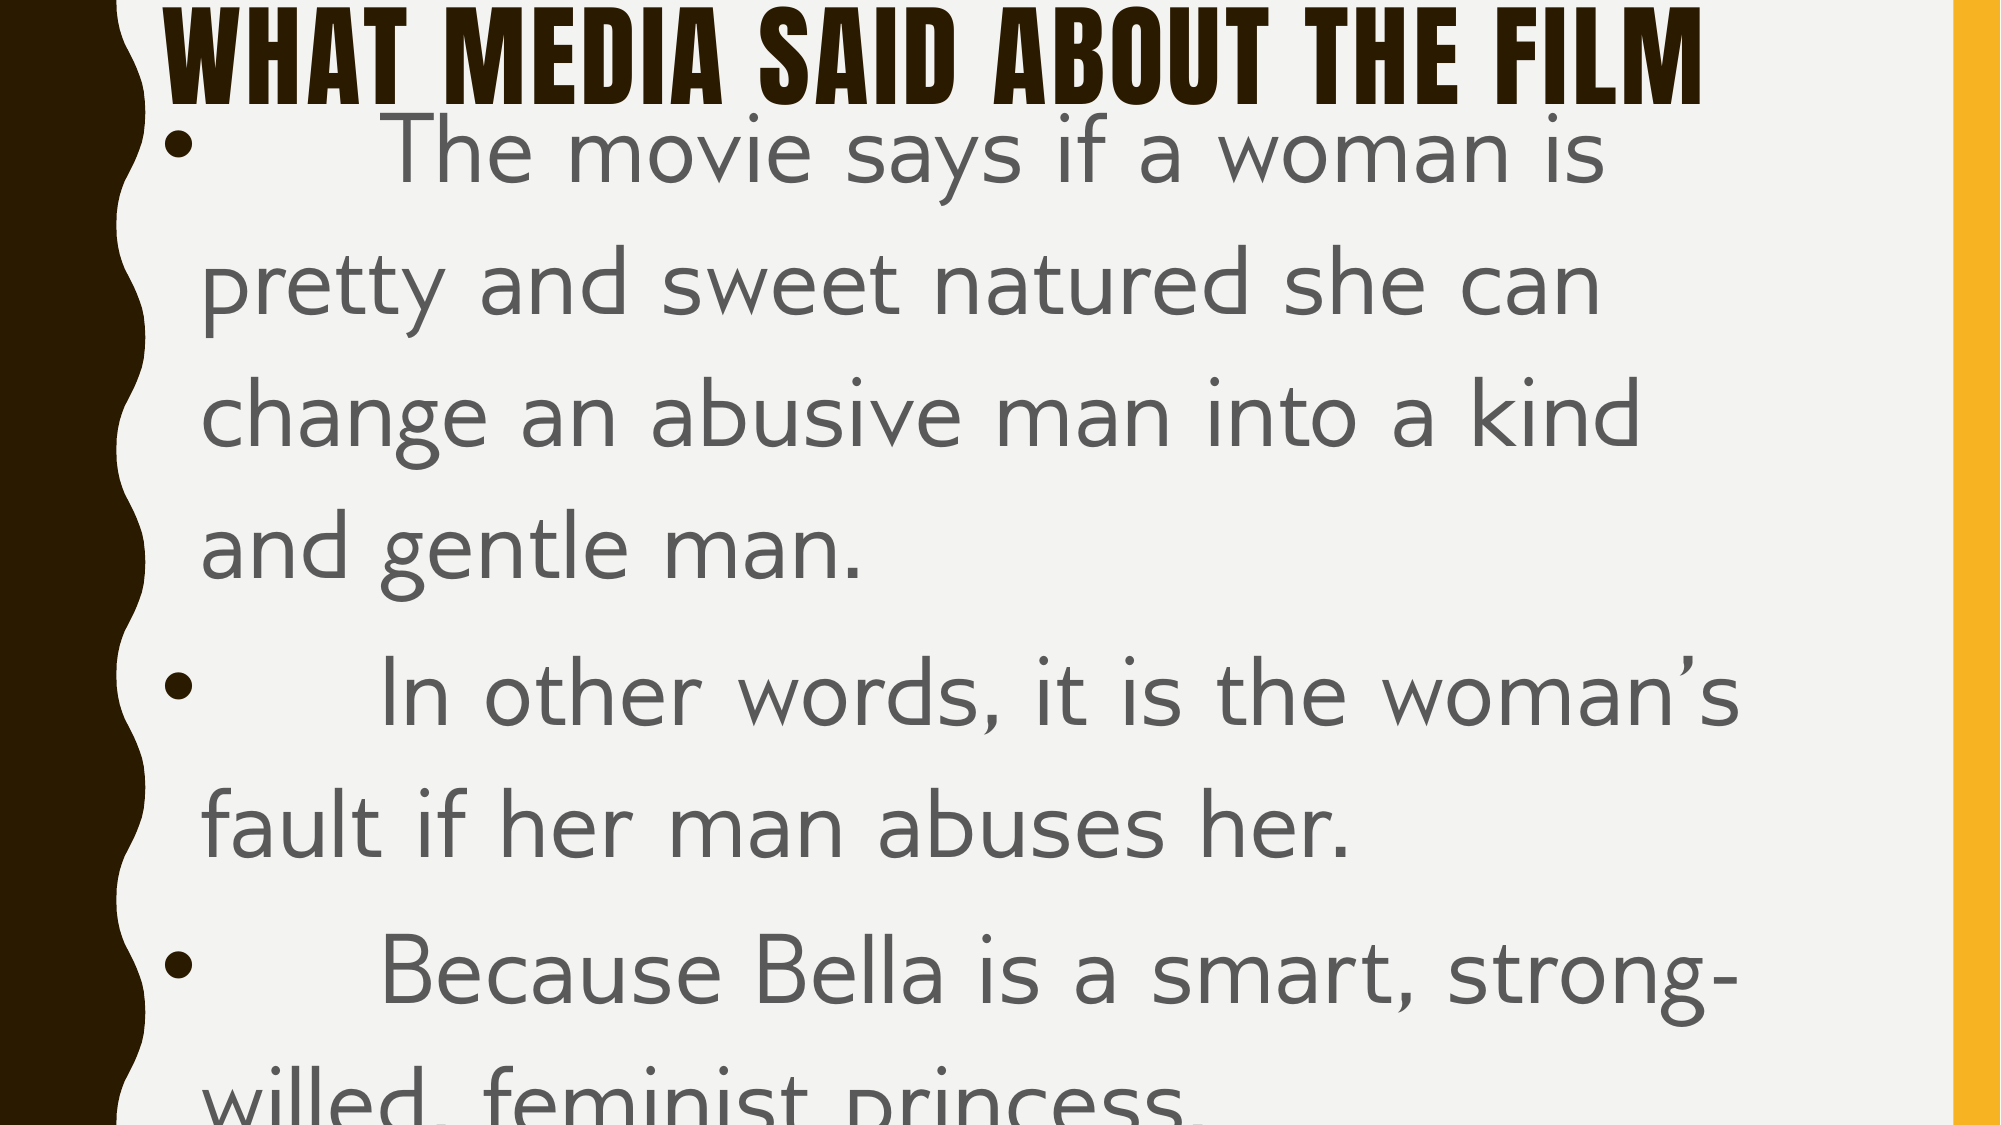

# What media said about the film
      The movie says if a woman is pretty and sweet natured she can change an abusive man into a kind and gentle man.
      In other words, it is the woman’s fault if her man abuses her.
      Because Bella is a smart, strong-willed, feminist princess.